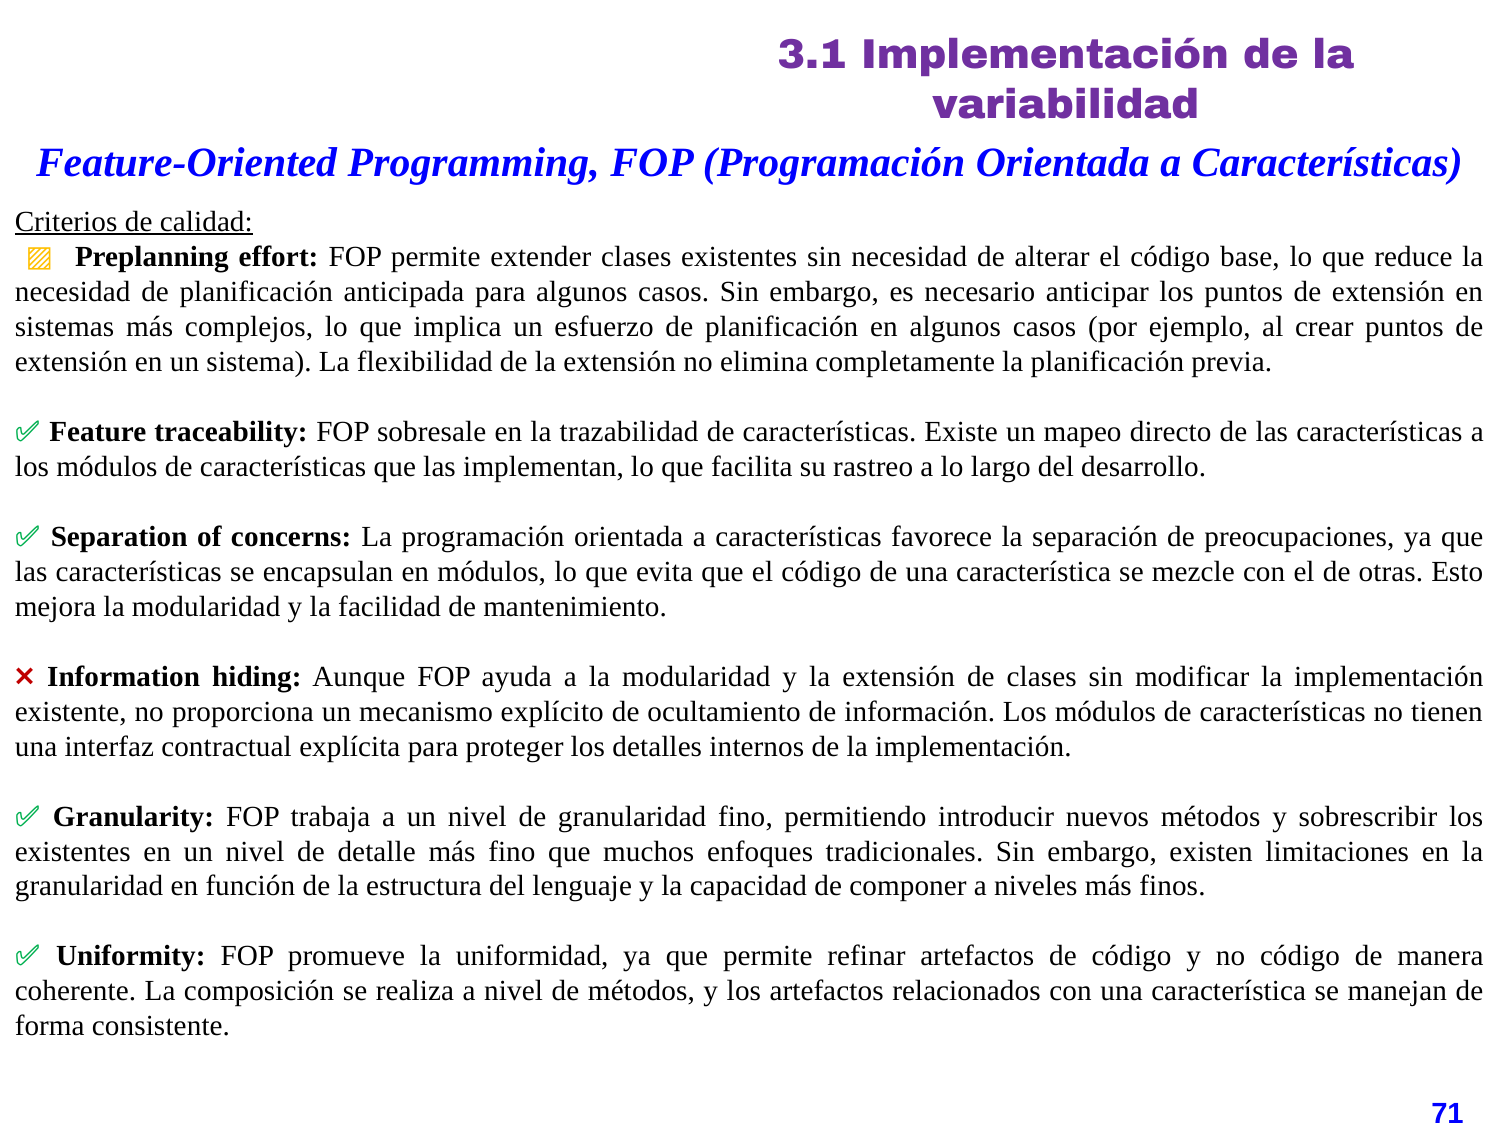

# 3.1 Implementación de la variabilidad
Feature-Oriented Programming, FOP (Programación Orientada a Características)
Criterios de calidad:
 ▨  Preplanning effort: FOP permite extender clases existentes sin necesidad de alterar el código base, lo que reduce la necesidad de planificación anticipada para algunos casos. Sin embargo, es necesario anticipar los puntos de extensión en sistemas más complejos, lo que implica un esfuerzo de planificación en algunos casos (por ejemplo, al crear puntos de extensión en un sistema). La flexibilidad de la extensión no elimina completamente la planificación previa.

✅ Feature traceability: FOP sobresale en la trazabilidad de características. Existe un mapeo directo de las características a los módulos de características que las implementan, lo que facilita su rastreo a lo largo del desarrollo.

✅ Separation of concerns: La programación orientada a características favorece la separación de preocupaciones, ya que las características se encapsulan en módulos, lo que evita que el código de una característica se mezcle con el de otras. Esto mejora la modularidad y la facilidad de mantenimiento.

❌ Information hiding: Aunque FOP ayuda a la modularidad y la extensión de clases sin modificar la implementación existente, no proporciona un mecanismo explícito de ocultamiento de información. Los módulos de características no tienen una interfaz contractual explícita para proteger los detalles internos de la implementación.

✅ Granularity: FOP trabaja a un nivel de granularidad fino, permitiendo introducir nuevos métodos y sobrescribir los existentes en un nivel de detalle más fino que muchos enfoques tradicionales. Sin embargo, existen limitaciones en la granularidad en función de la estructura del lenguaje y la capacidad de componer a niveles más finos.

✅ Uniformity: FOP promueve la uniformidad, ya que permite refinar artefactos de código y no código de manera coherente. La composición se realiza a nivel de métodos, y los artefactos relacionados con una característica se manejan de forma consistente.